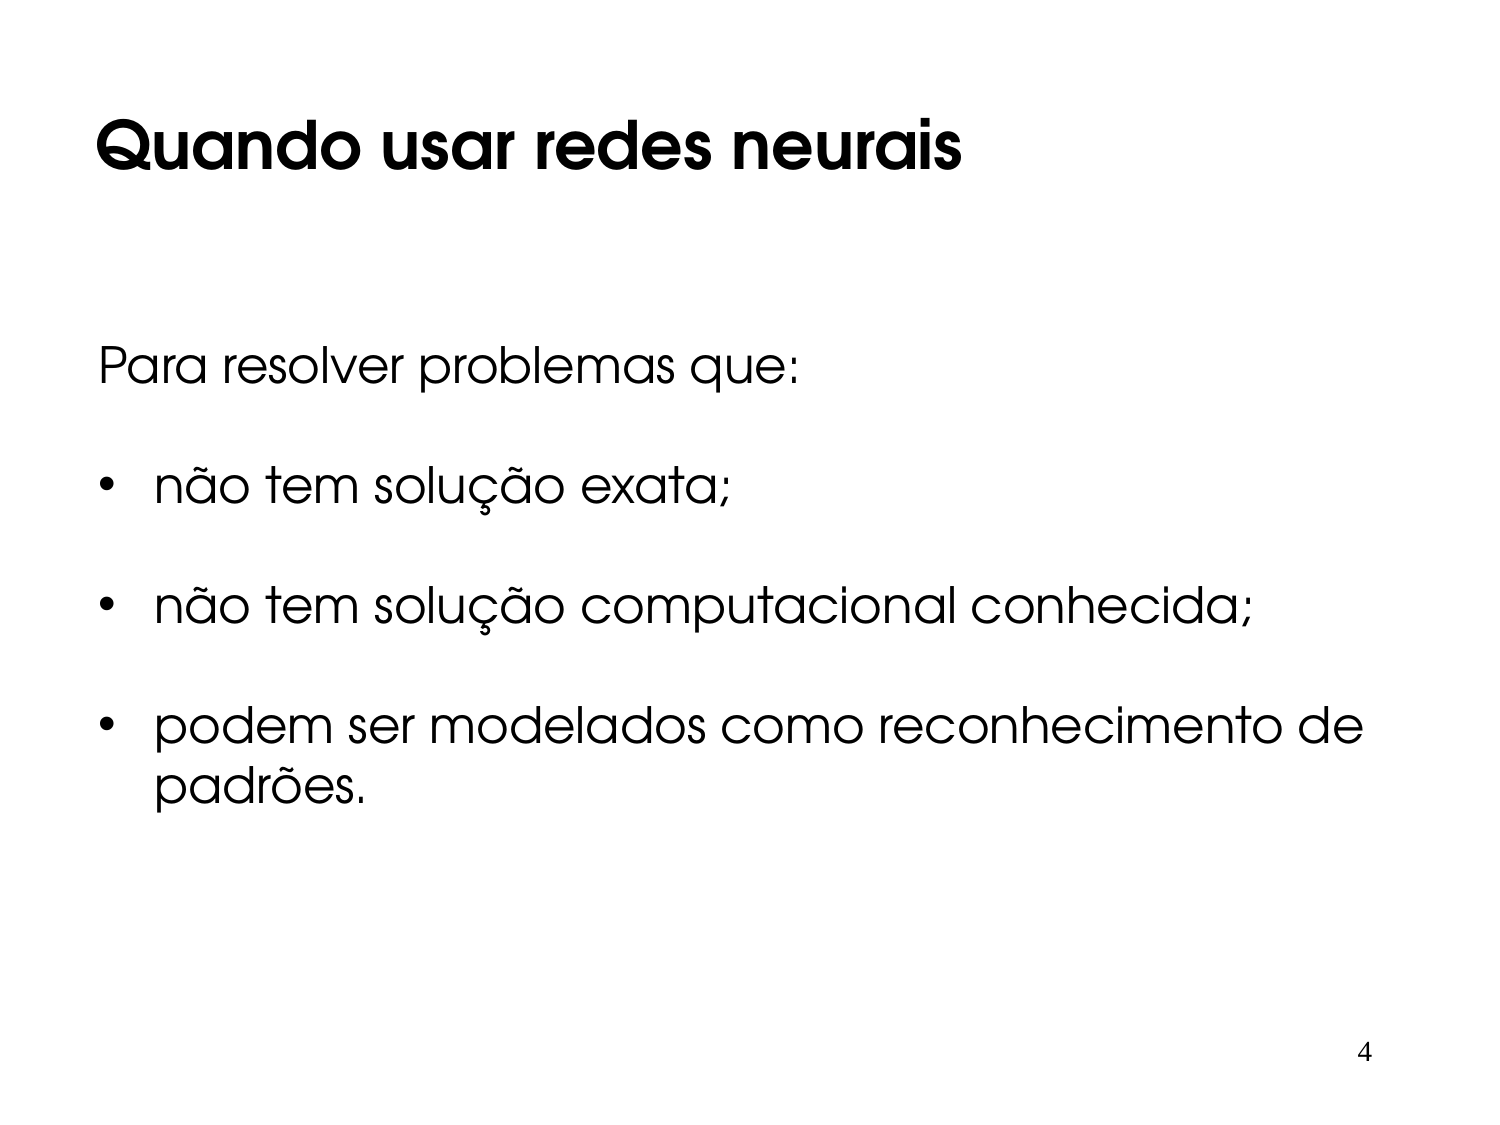

Quando usar redes neurais
Para resolver problemas que:

não tem solução exata;

não tem solução computacional conhecida;

podem ser modelados como reconhecimento de padrões.

4